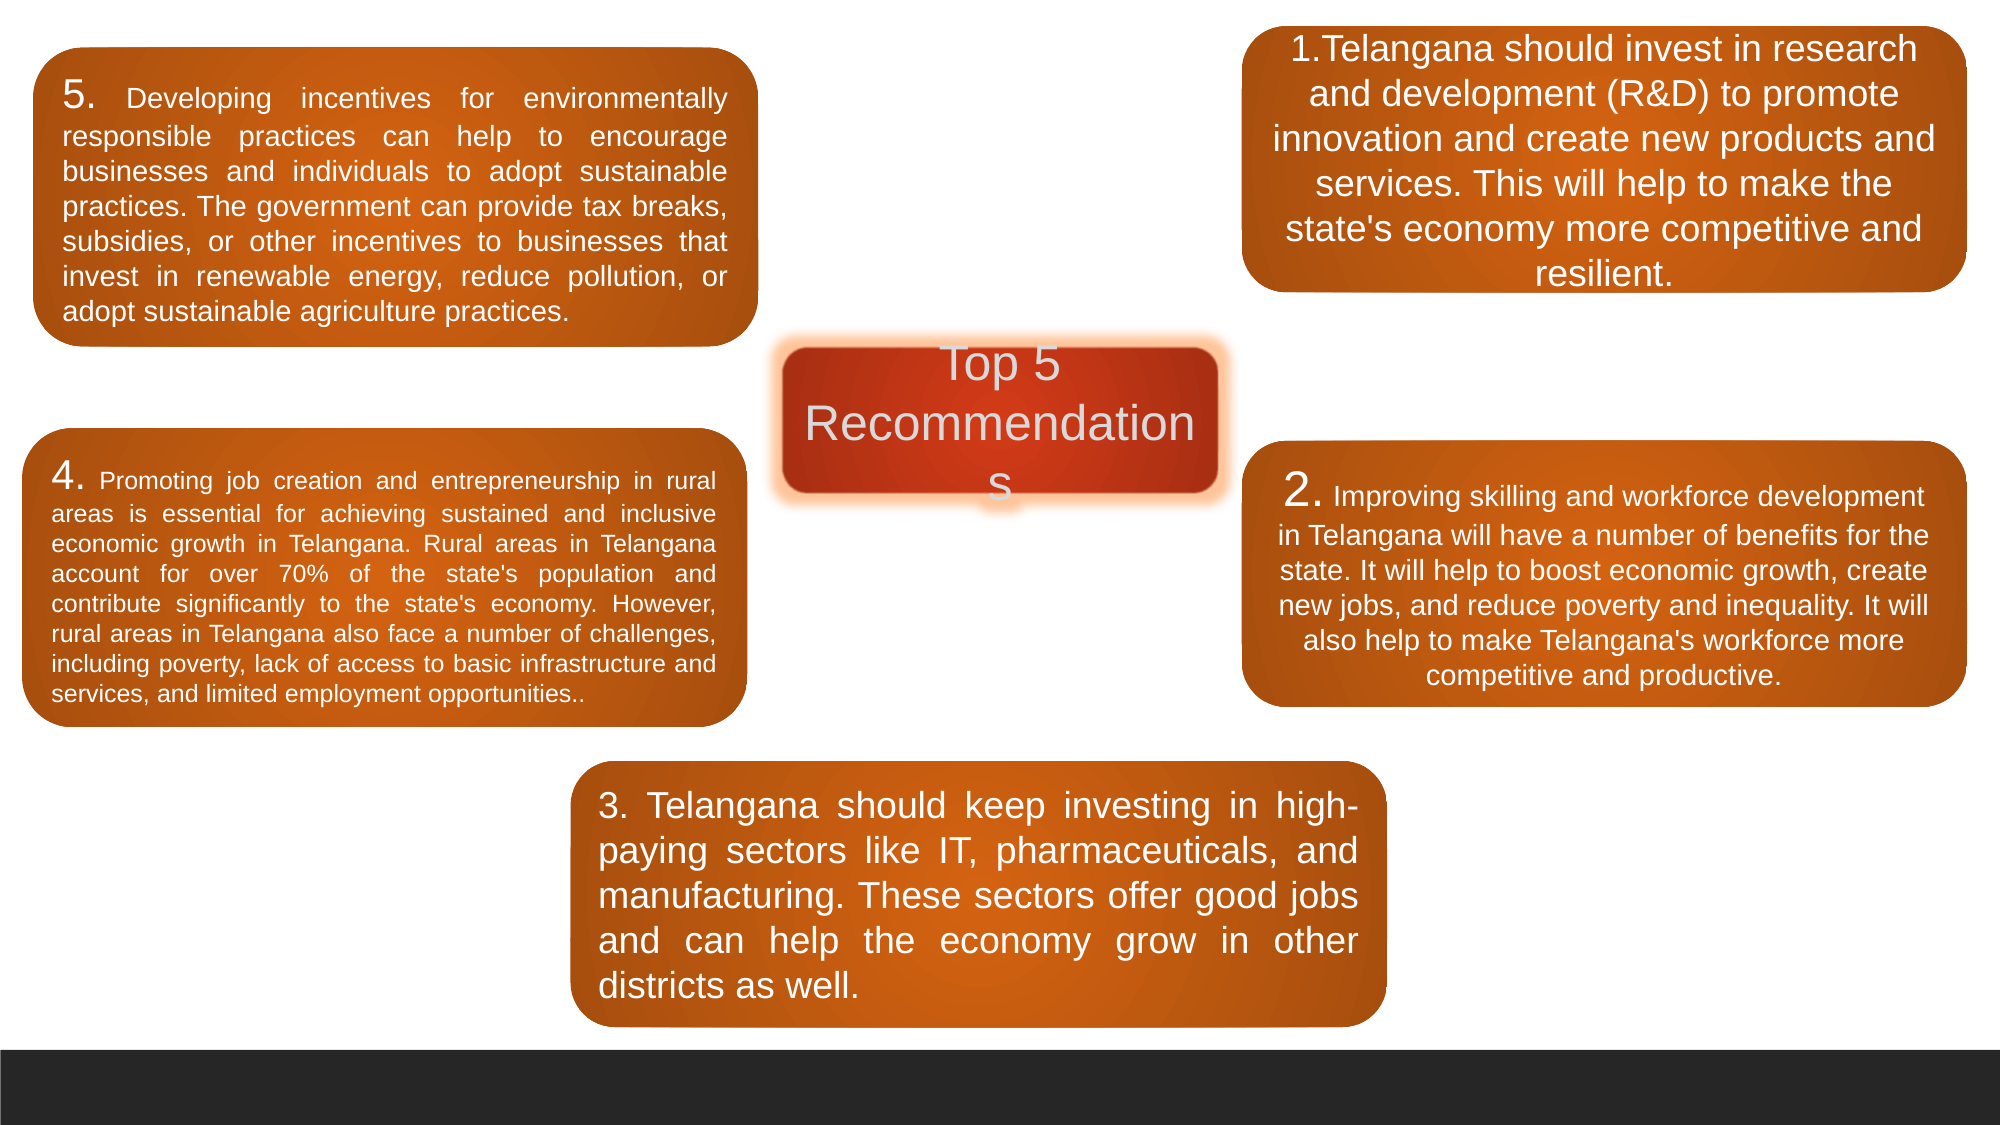

1.Telangana should invest in research and development (R&D) to promote innovation and create new products and services. This will help to make the state's economy more competitive and resilient.
5. Developing incentives for environmentally responsible practices can help to encourage businesses and individuals to adopt sustainable practices. The government can provide tax breaks, subsidies, or other incentives to businesses that invest in renewable energy, reduce pollution, or adopt sustainable agriculture practices.
Top 5 Recommendations
4. Promoting job creation and entrepreneurship in rural areas is essential for achieving sustained and inclusive economic growth in Telangana. Rural areas in Telangana account for over 70% of the state's population and contribute significantly to the state's economy. However, rural areas in Telangana also face a number of challenges, including poverty, lack of access to basic infrastructure and services, and limited employment opportunities..
2. Improving skilling and workforce development in Telangana will have a number of benefits for the state. It will help to boost economic growth, create new jobs, and reduce poverty and inequality. It will also help to make Telangana's workforce more competitive and productive.
3. Telangana should keep investing in high-paying sectors like IT, pharmaceuticals, and manufacturing. These sectors offer good jobs and can help the economy grow in other districts as well.